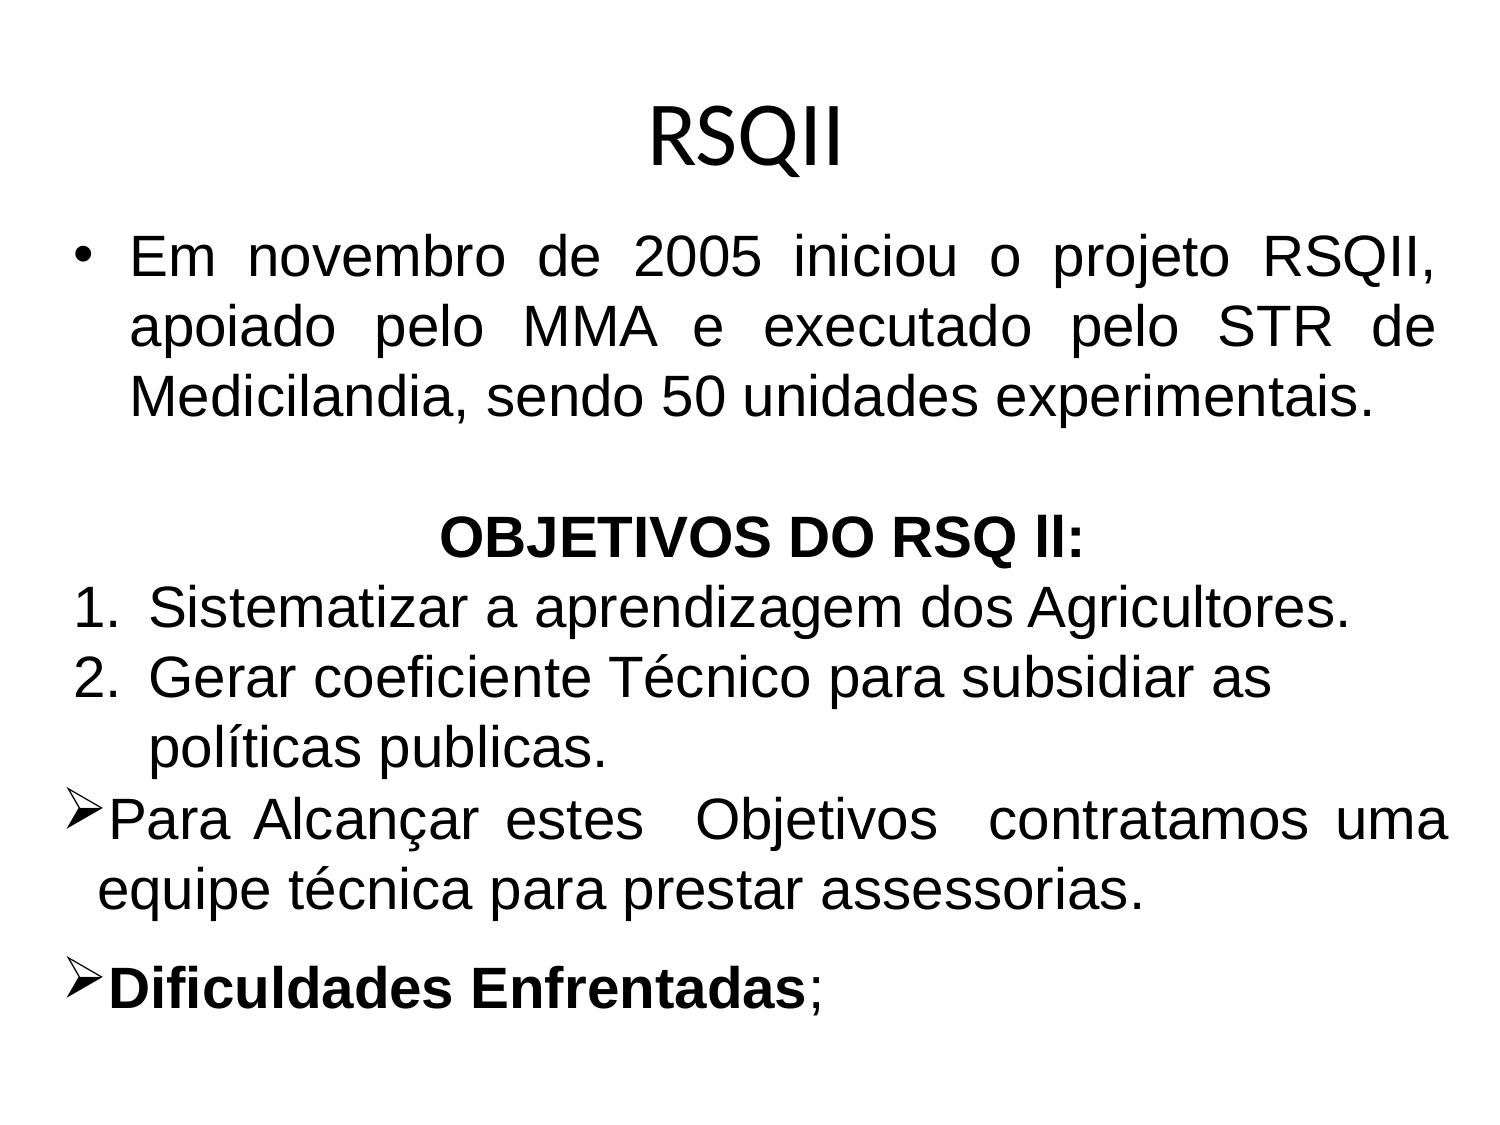

# RSQII
Em novembro de 2005 iniciou o projeto RSQII, apoiado pelo MMA e executado pelo STR de Medicilandia, sendo 50 unidades experimentais.
OBJETIVOS DO RSQ ll:
Sistematizar a aprendizagem dos Agricultores.
Gerar coeficiente Técnico para subsidiar as políticas publicas.
Para Alcançar estes  Objetivos  contratamos uma equipe técnica para prestar assessorias.
Dificuldades Enfrentadas;